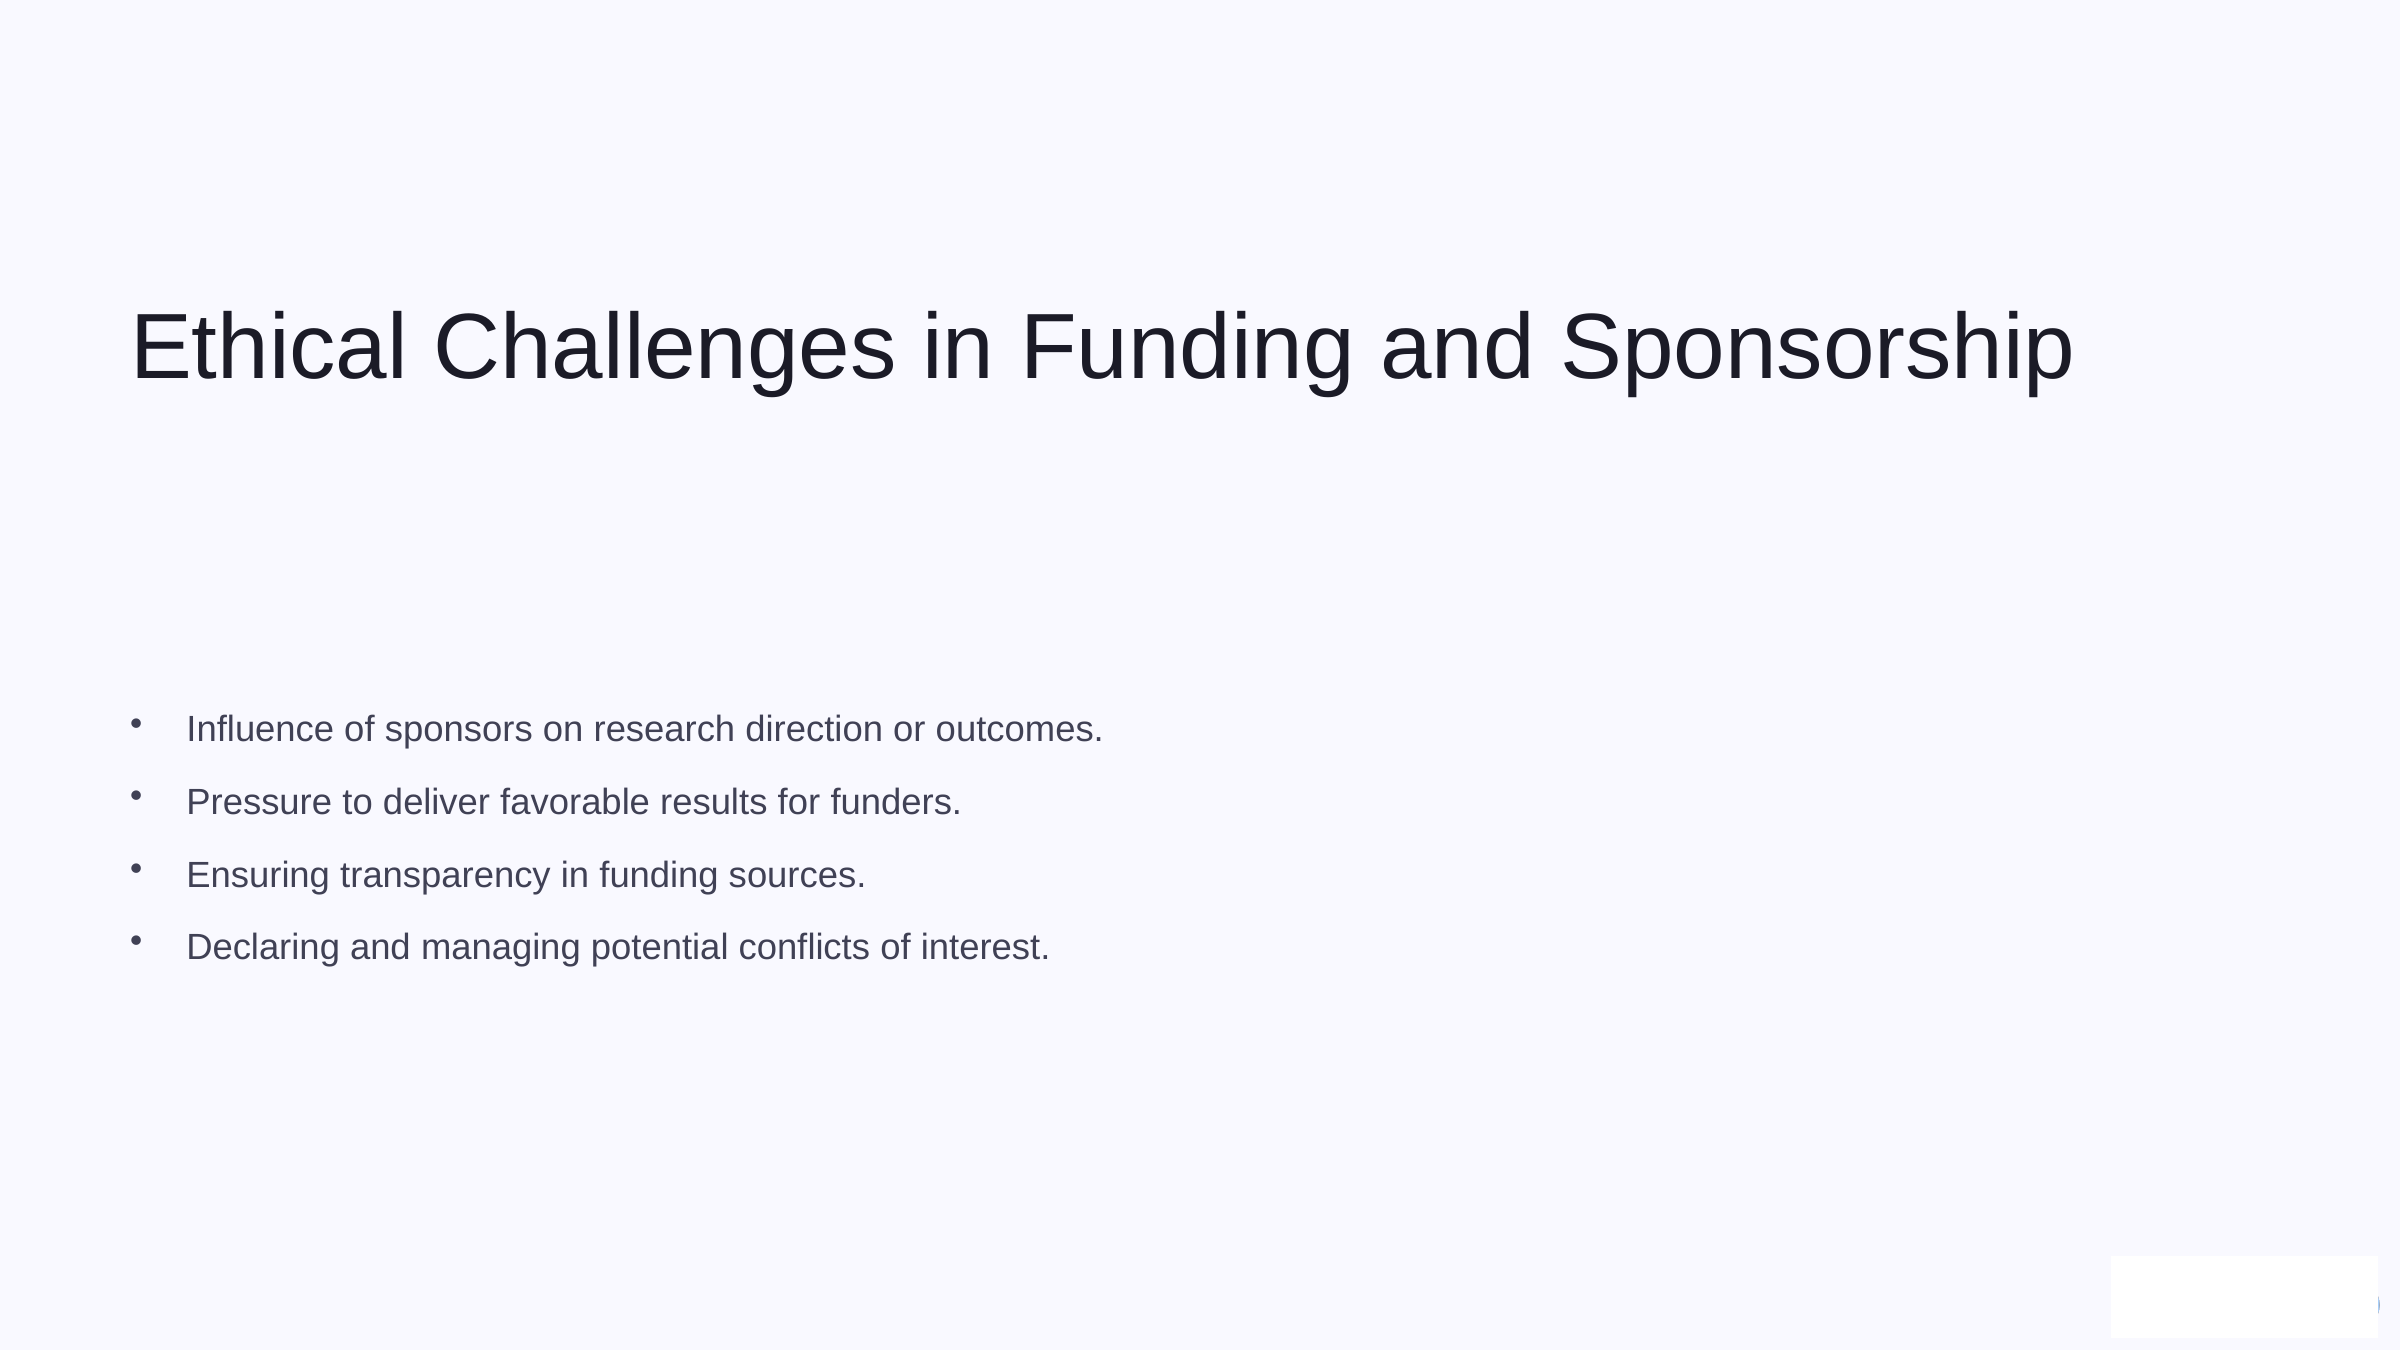

Ethical Challenges in Funding and Sponsorship

Influence of sponsors on research direction or outcomes.
Pressure to deliver favorable results for funders.
Ensuring transparency in funding sources.
Declaring and managing potential conflicts of interest.